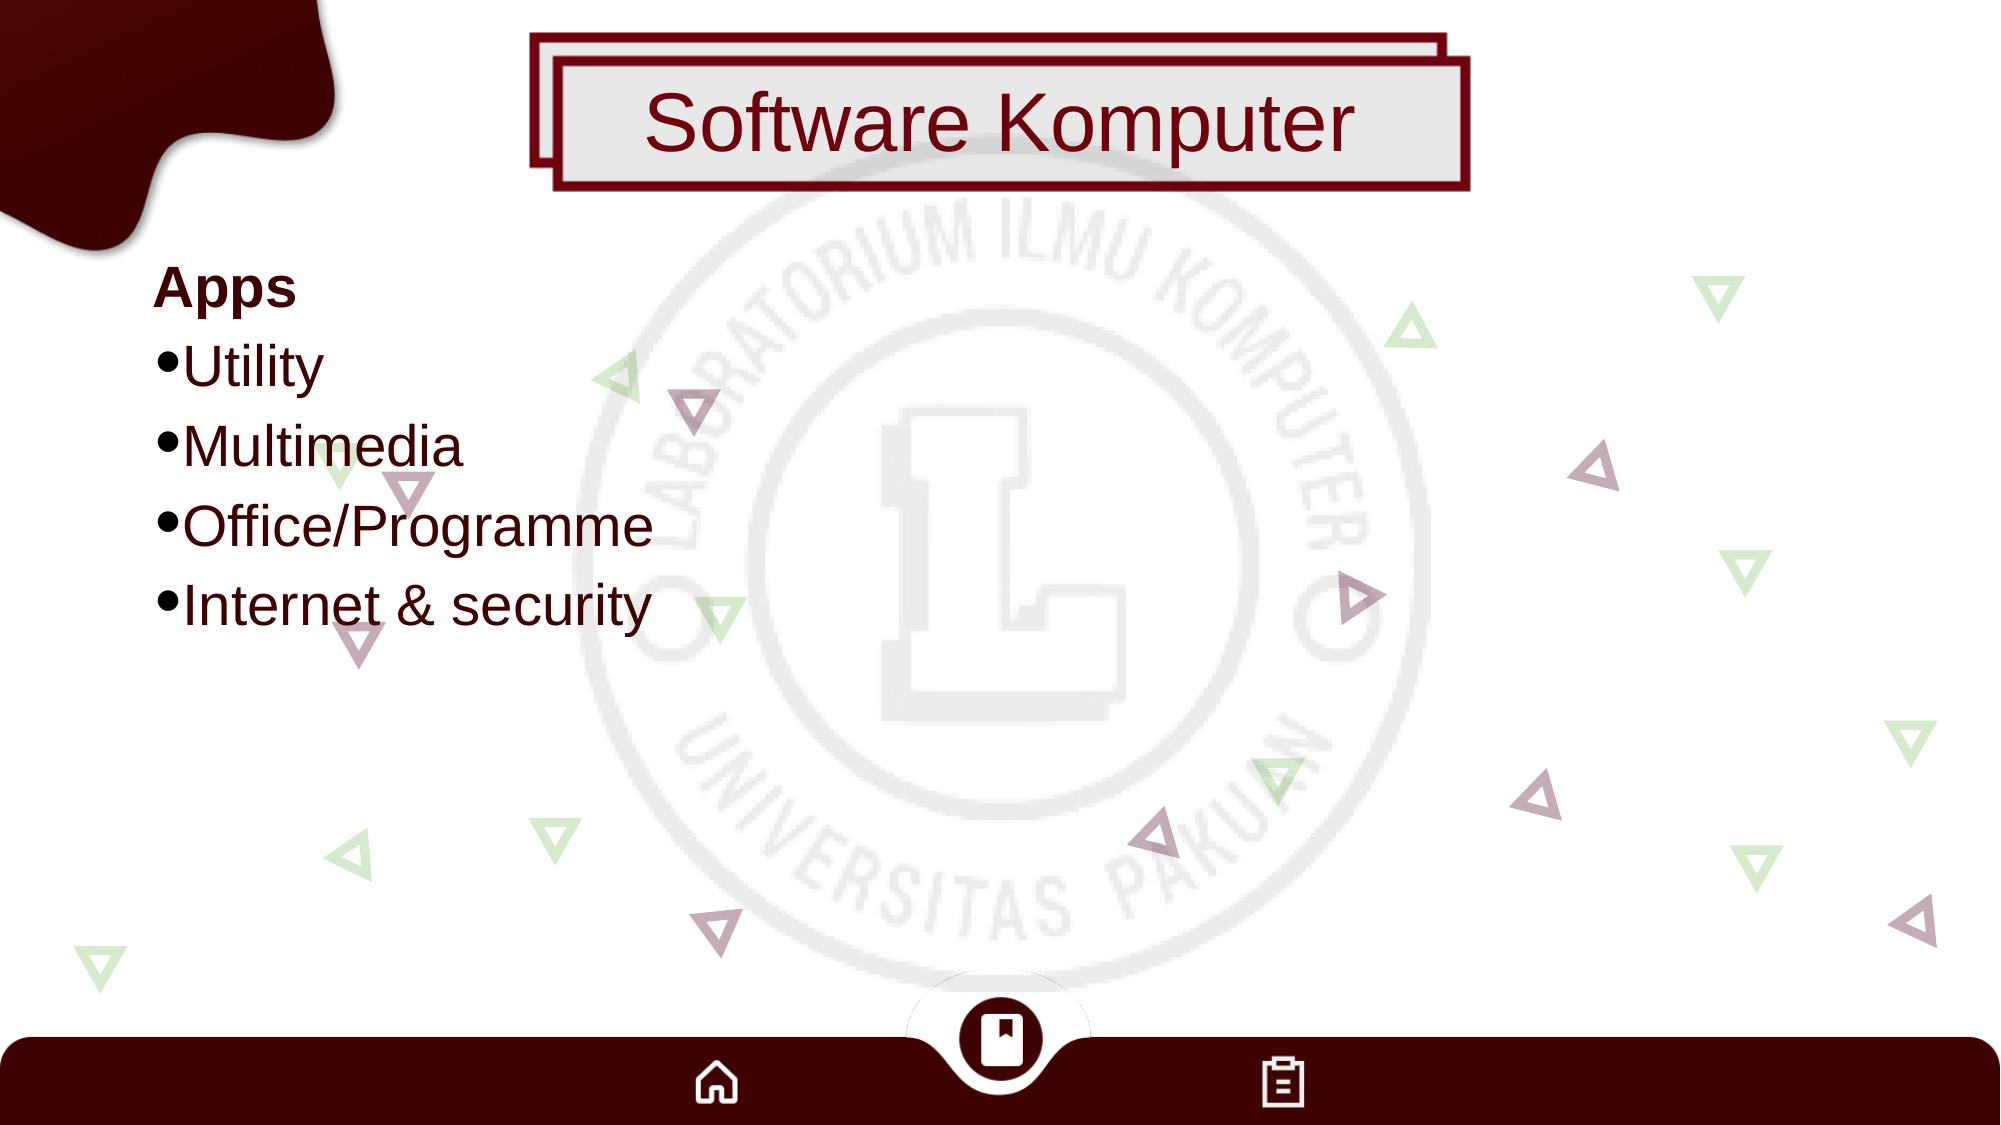

# Software Komputer
Apps
Utility
Multimedia
Office/Programme
Internet & security